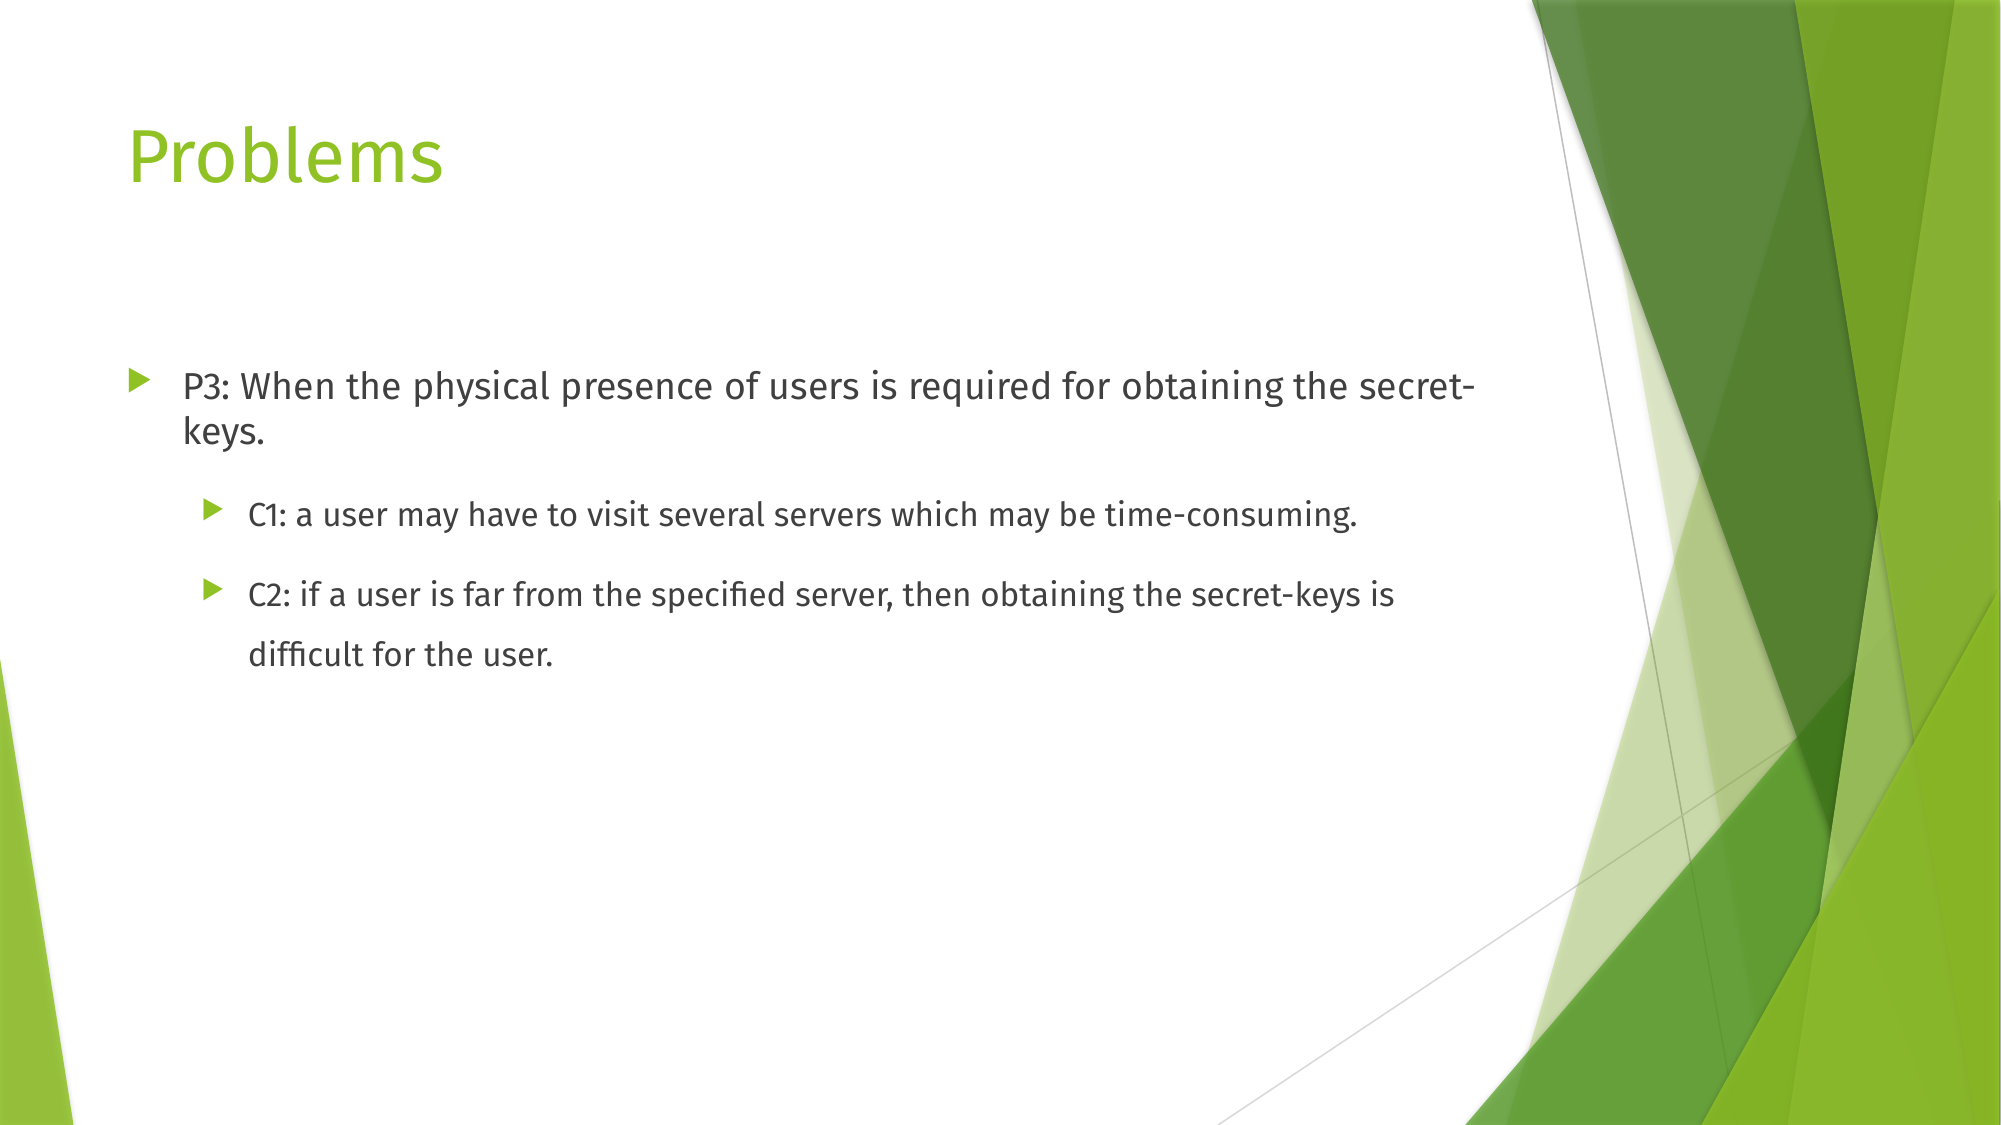

# Problems
P3: When the physical presence of users is required for obtaining the secret-keys.
C1: a user may have to visit several servers which may be time-consuming.
C2: if a user is far from the specified server, then obtaining the secret-keys is difficult for the user.